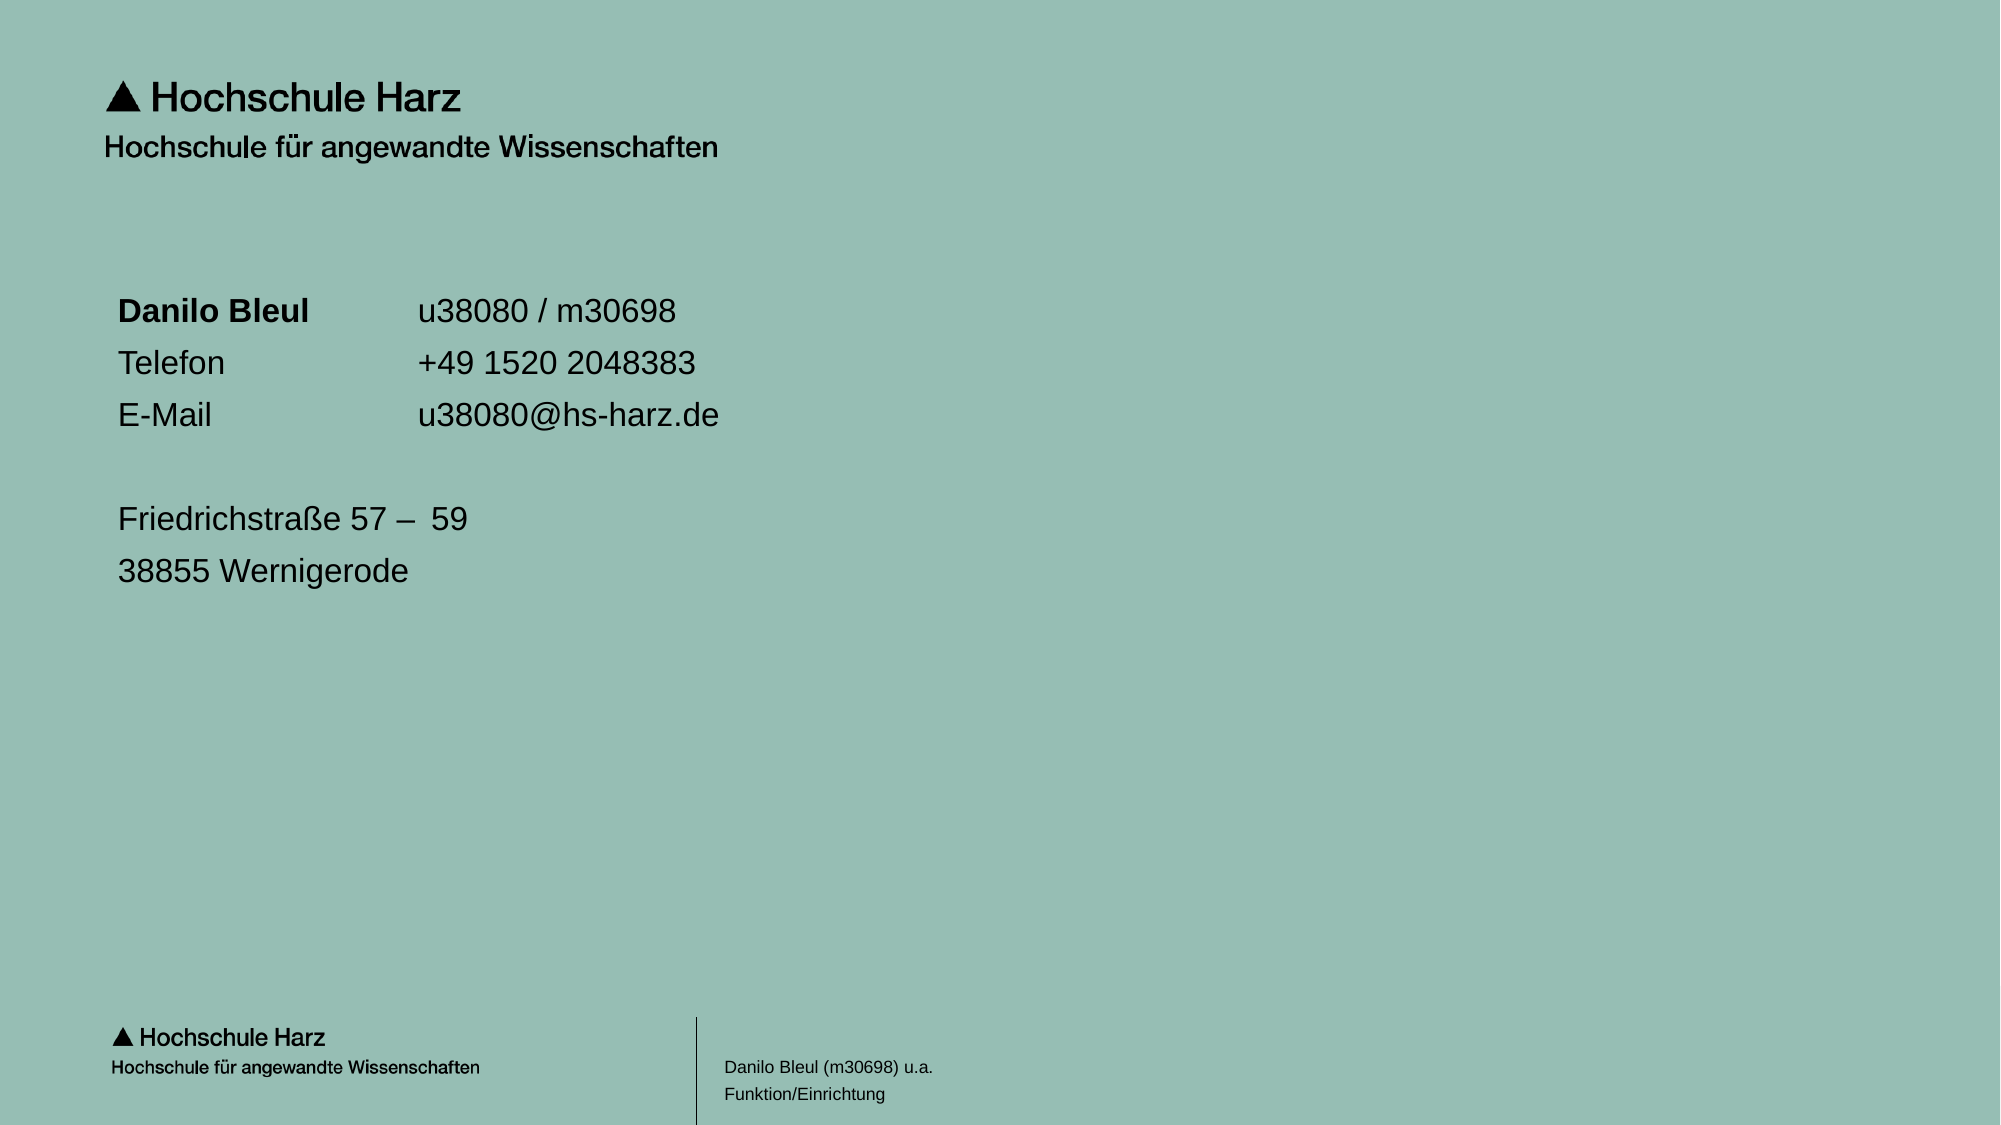

Danilo Bleul	u38080 / m30698
Telefon 		+49 1520 2048383
E-Mail 		u38080@hs-harz.de

Friedrichstraße 57 –  59
38855 Wernigerode

Danilo Bleul (m30698) u.a.